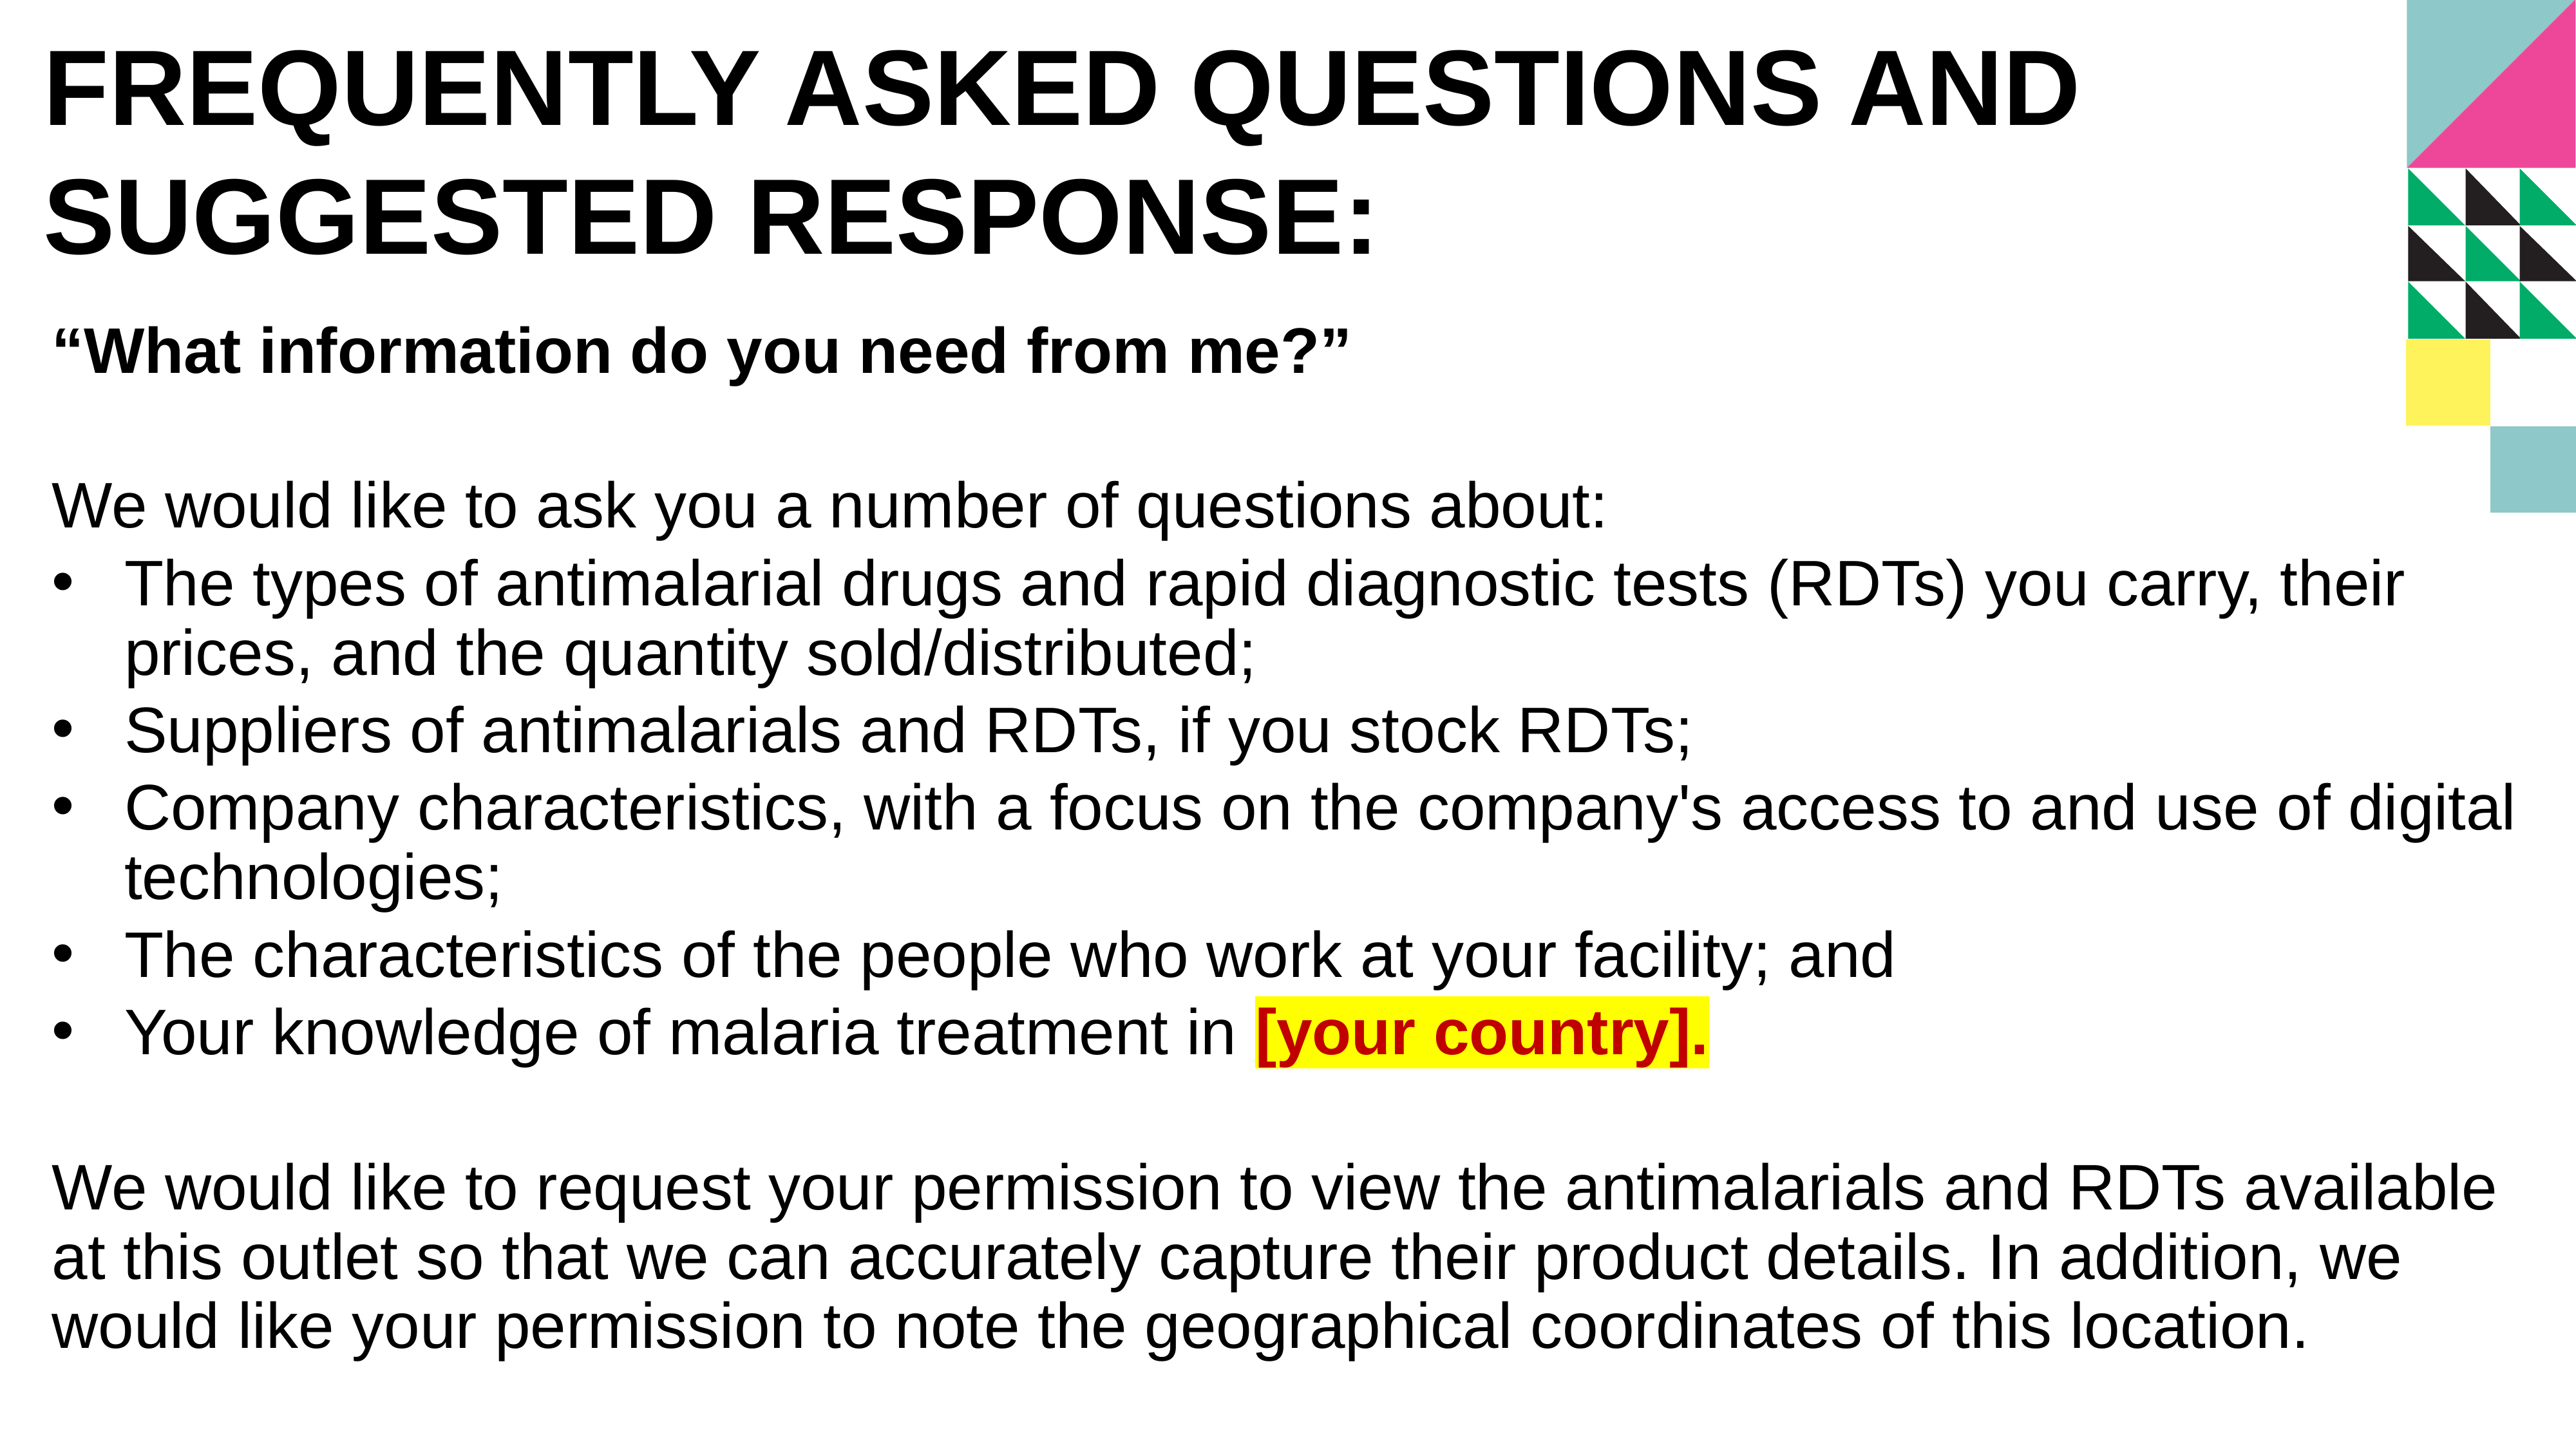

FREQUENTLY ASKED QUESTIONS AND SUGGESTED RESPONSE:
“What information do you need from me?”

We would like to ask you a number of questions about:
The types of antimalarial drugs and rapid diagnostic tests (RDTs) you carry, their prices, and the quantity sold/distributed;
Suppliers of antimalarials and RDTs, if you stock RDTs;
Company characteristics, with a focus on the company's access to and use of digital technologies;
The characteristics of the people who work at your facility; and
Your knowledge of malaria treatment in [your country].

We would like to request your permission to view the antimalarials and RDTs available at this outlet so that we can accurately capture their product details. In addition, we would like your permission to note the geographical coordinates of this location.